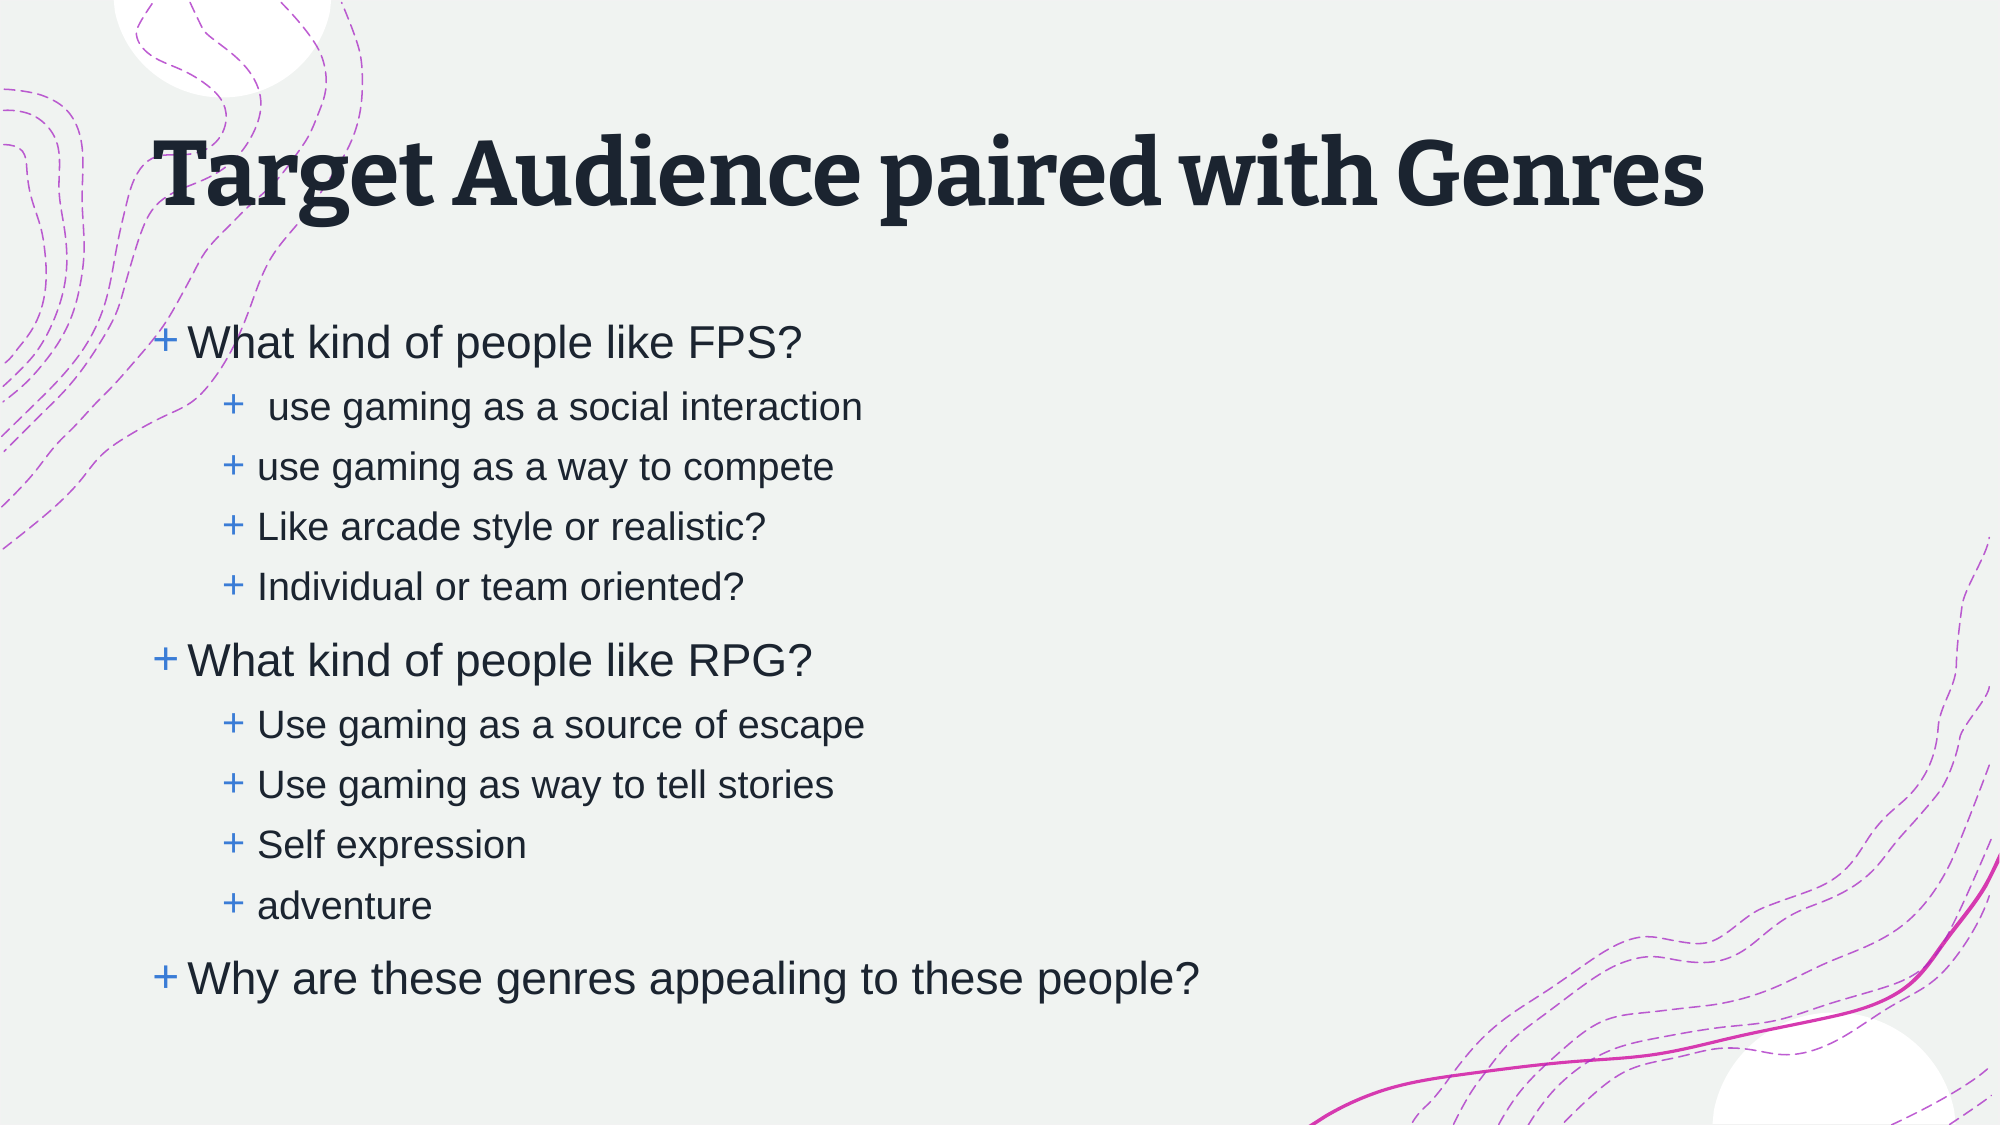

# Target Audience paired with Genres
What kind of people like FPS?
 use gaming as a social interaction
use gaming as a way to compete
Like arcade style or realistic?
Individual or team oriented?
What kind of people like RPG?
Use gaming as a source of escape
Use gaming as way to tell stories
Self expression
adventure
Why are these genres appealing to these people?